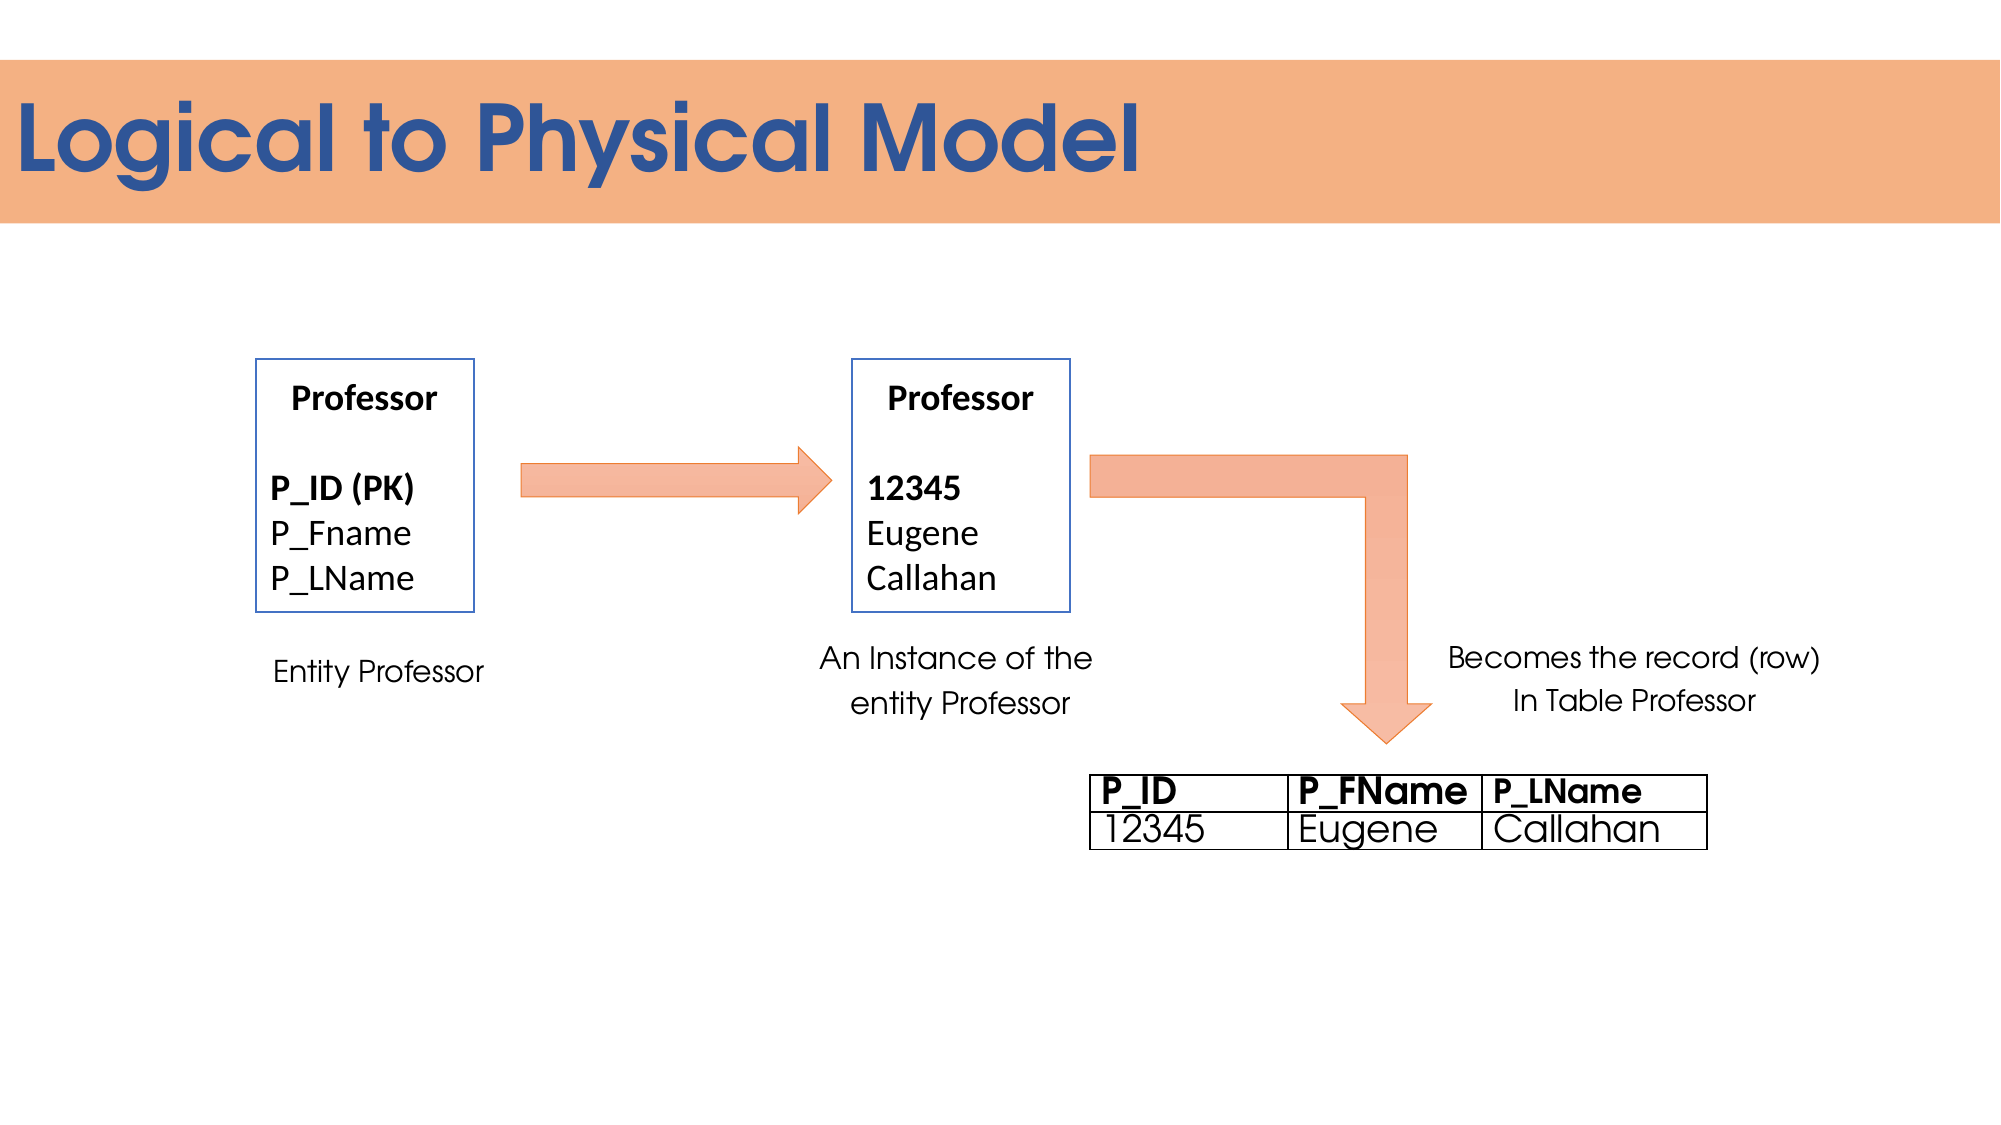

# Logical to Physical Model
Professor

P_ID (PK)
P_Fname
P_LName
Professor

12345
Eugene
Callahan

An Instance of the
entity Professor
Becomes the record (row)
In Table Professor
Entity Professor
| P\_ID | P\_FName | P\_LName |
| --- | --- | --- |
| 12345 | Eugene | Callahan |